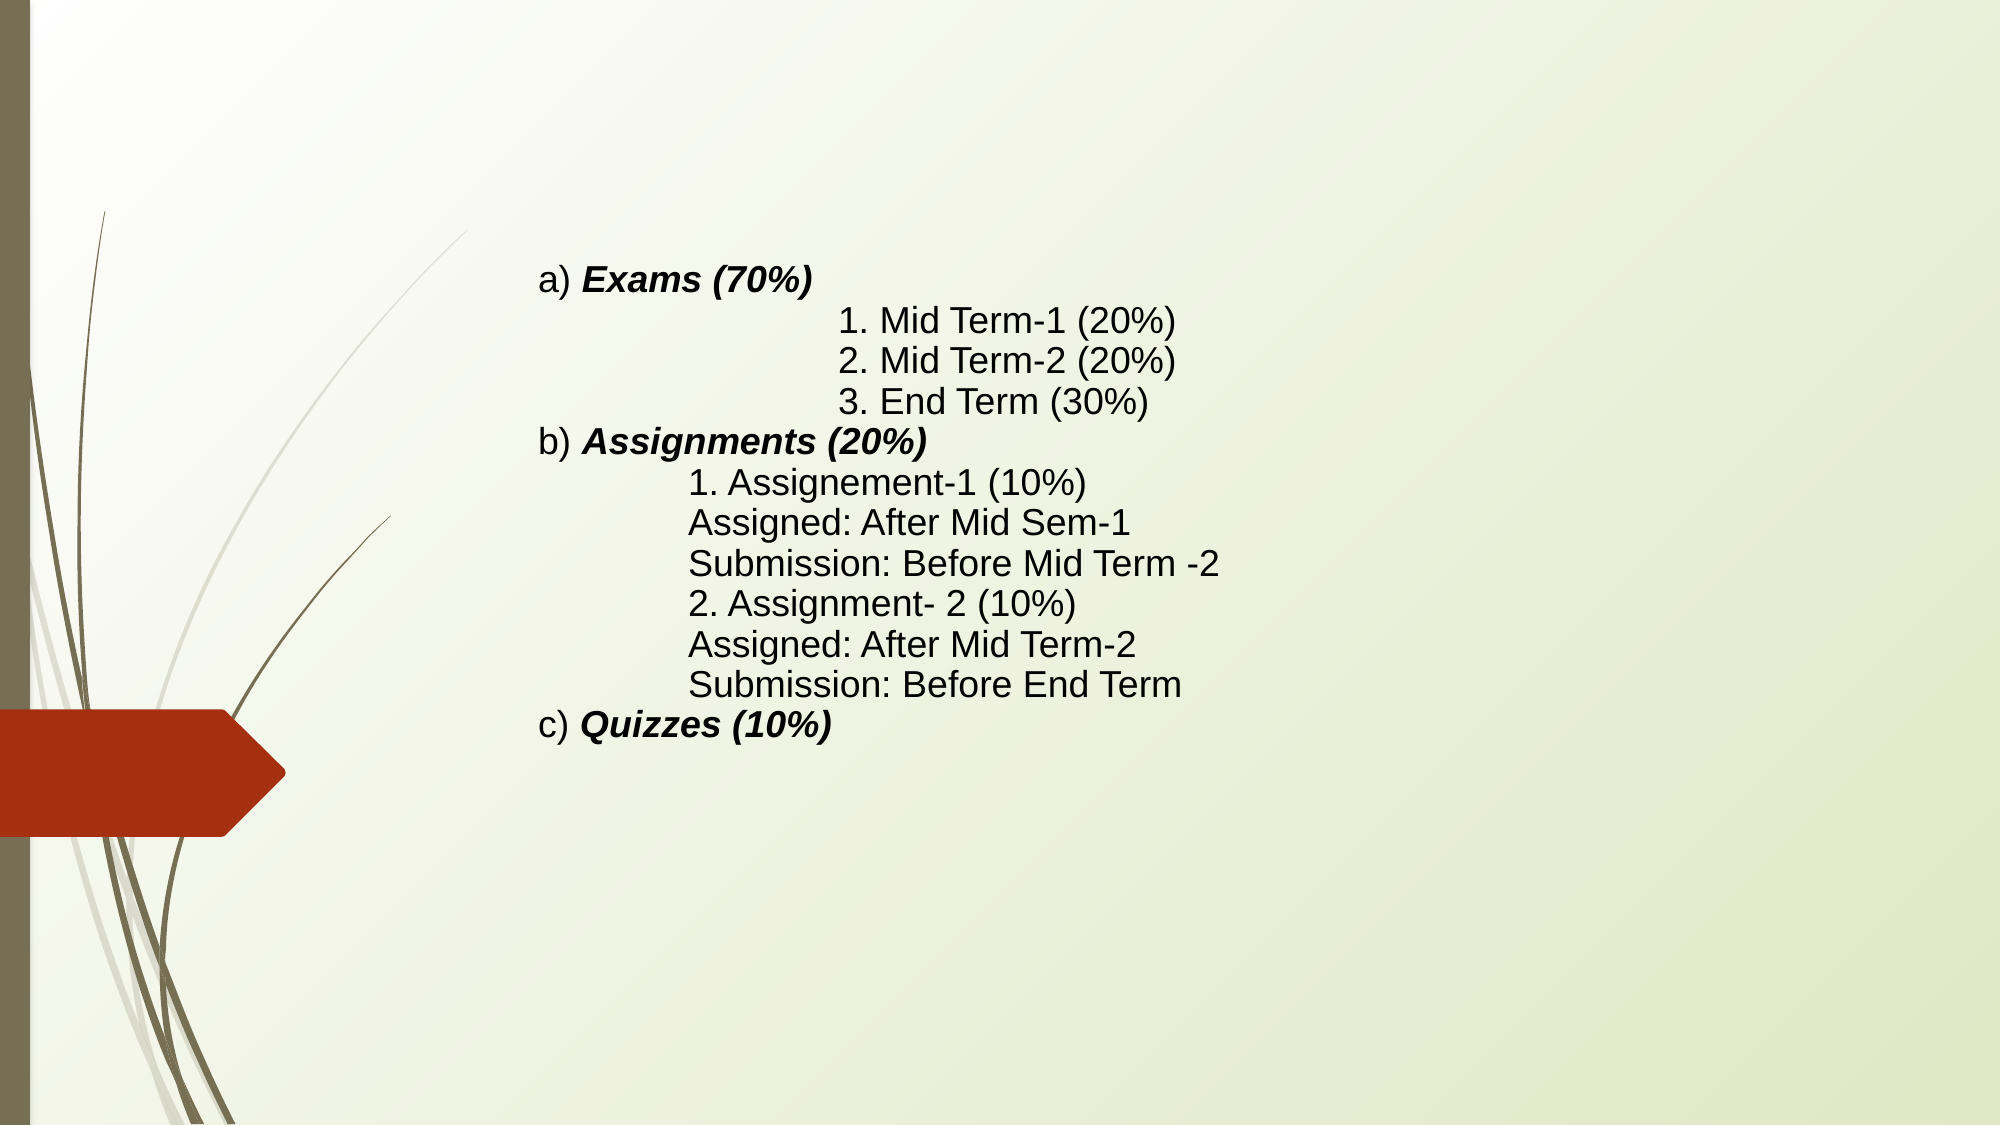

a) Exams (70%)
		1. Mid Term-1 (20%)
		2. Mid Term-2 (20%)
		3. End Term (30%)
b) Assignments (20%)
	1. Assignement-1 (10%)
	Assigned: After Mid Sem-1
	Submission: Before Mid Term -2
	2. Assignment- 2 (10%)
	Assigned: After Mid Term-2
	Submission: Before End Term
c) Quizzes (10%)